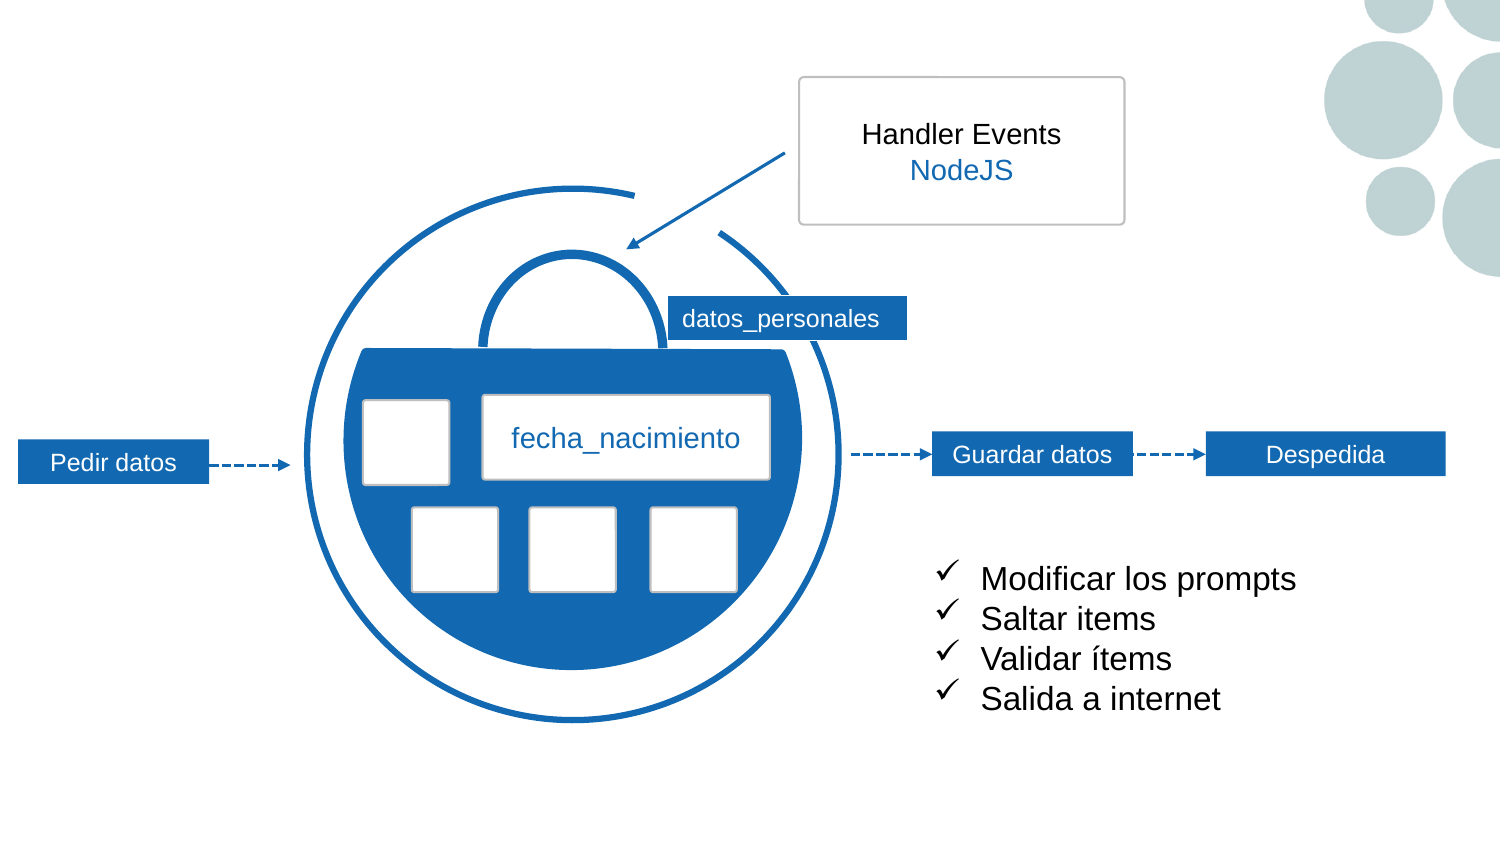

Handler Events
NodeJS

datos_personales
fecha_nacimiento

Guardar datos
Despedida
Pedir datos

Modificar los prompts
Saltar items
Validar ítems
Salida a internet